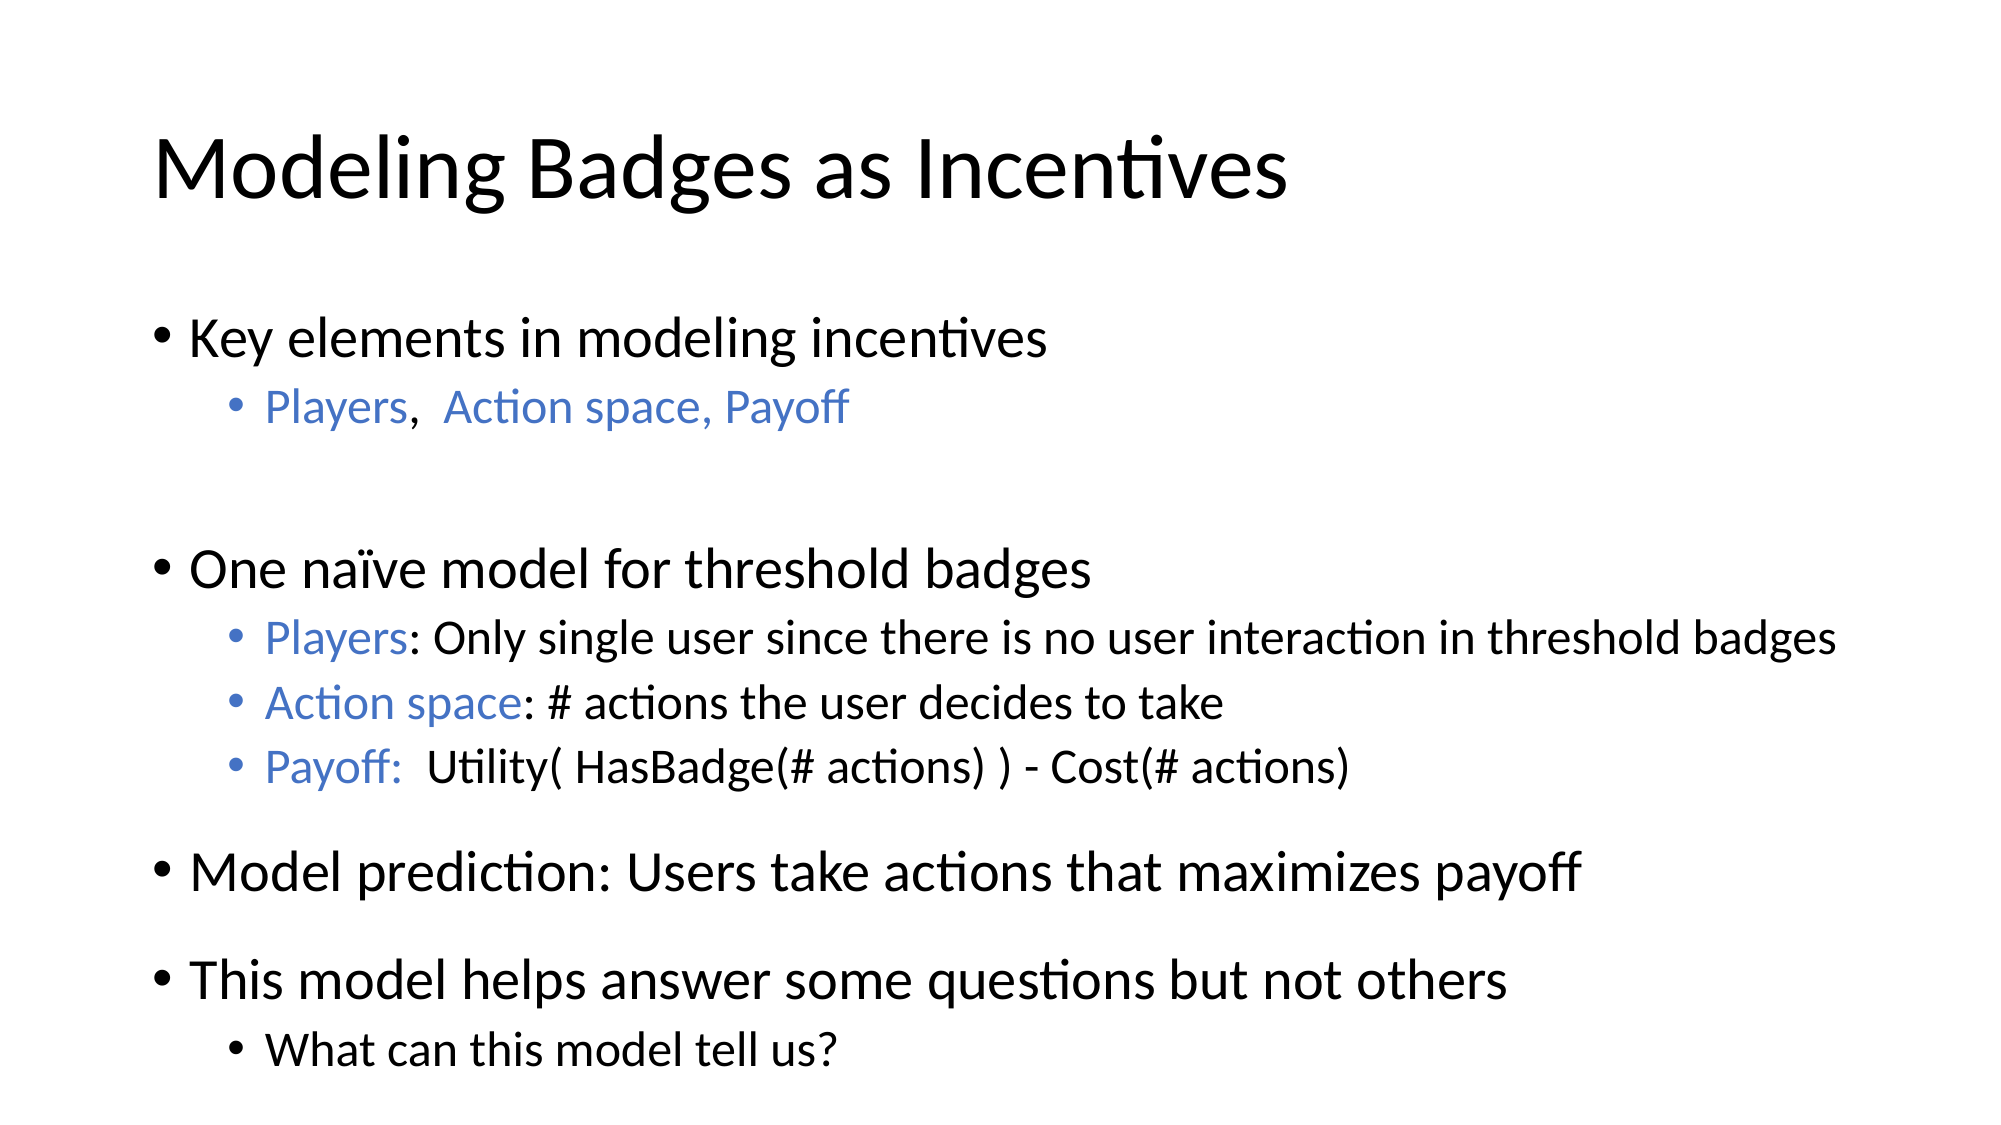

# Modeling Badges as Incentives
Key elements in modeling incentives
Players,  Action space, Payoff

One naïve model for threshold badges
Players: Only single user since there is no user interaction in threshold badges
Action space: # actions the user decides to take
Payoff:  Utility( HasBadge(# actions) ) - Cost(# actions)

Model prediction: Users take actions that maximizes payoff

This model helps answer some questions but not others
What can this model tell us?